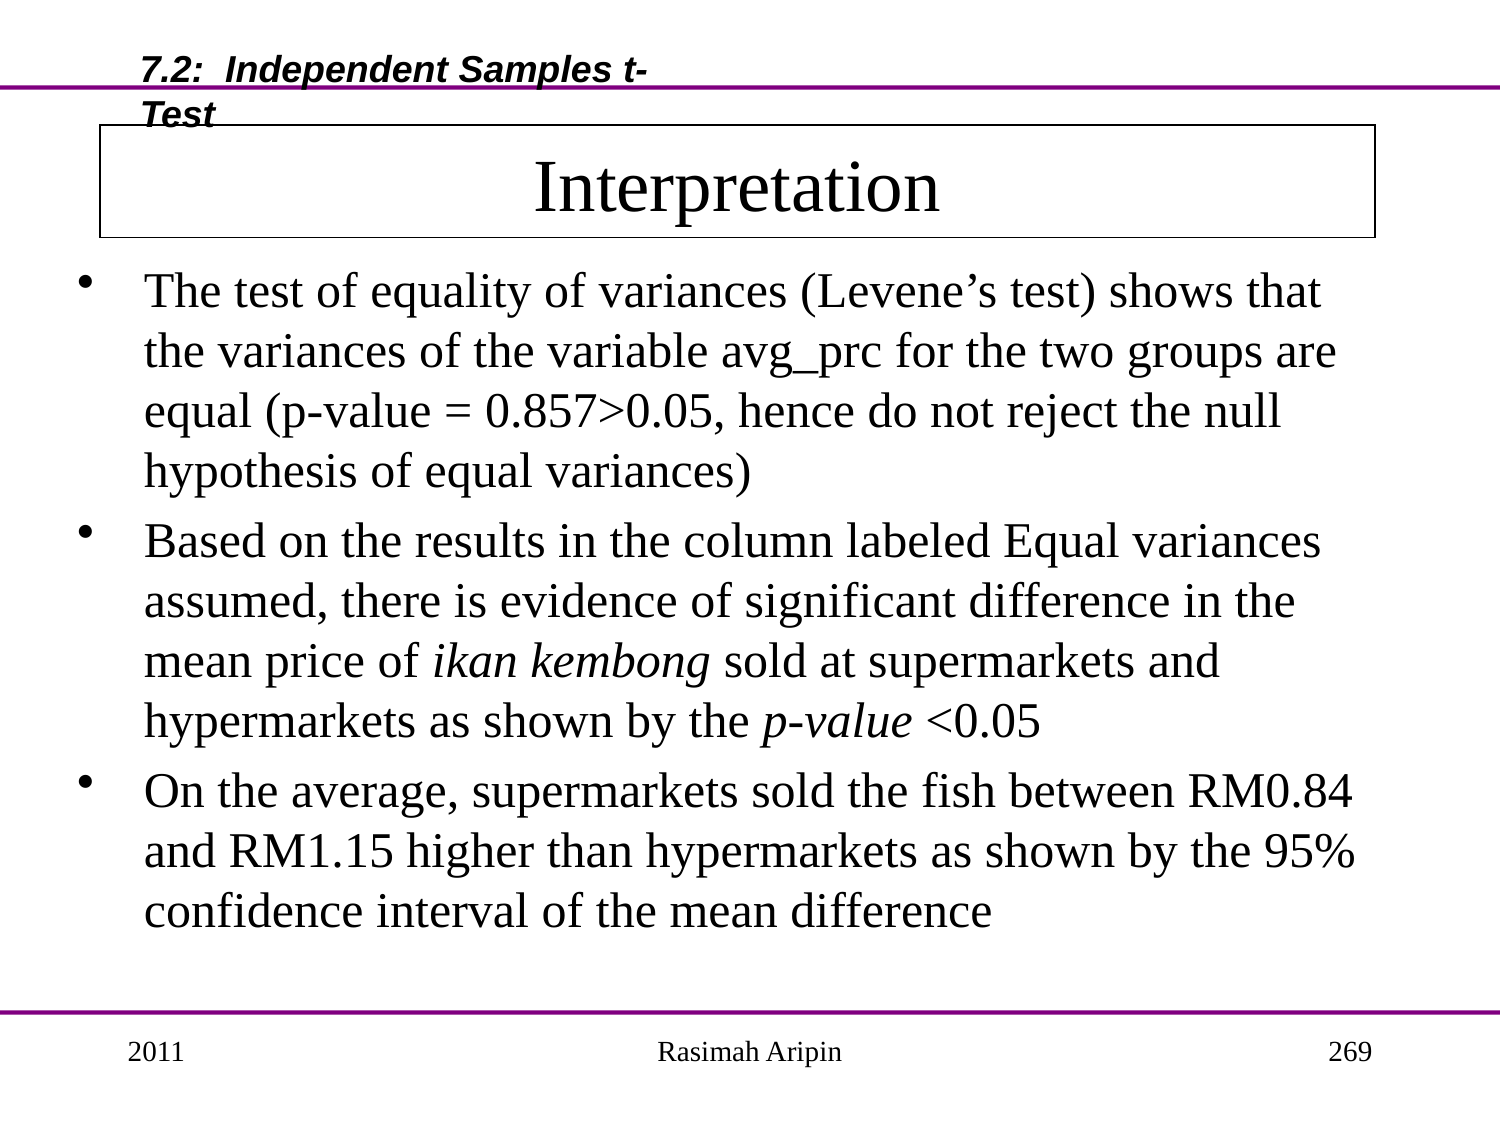

7.2:  Independent Samples t-Test
# Interpretation
The test of equality of variances (Levene’s test) shows that the variances of the variable avg_prc for the two groups are equal (p-value = 0.857>0.05, hence do not reject the null hypothesis of equal variances)
Based on the results in the column labeled Equal variances assumed, there is evidence of significant difference in the mean price of ikan kembong sold at supermarkets and hypermarkets as shown by the p-value <0.05
On the average, supermarkets sold the fish between RM0.84 and RM1.15 higher than hypermarkets as shown by the 95% confidence interval of the mean difference
2011
Rasimah Aripin
269